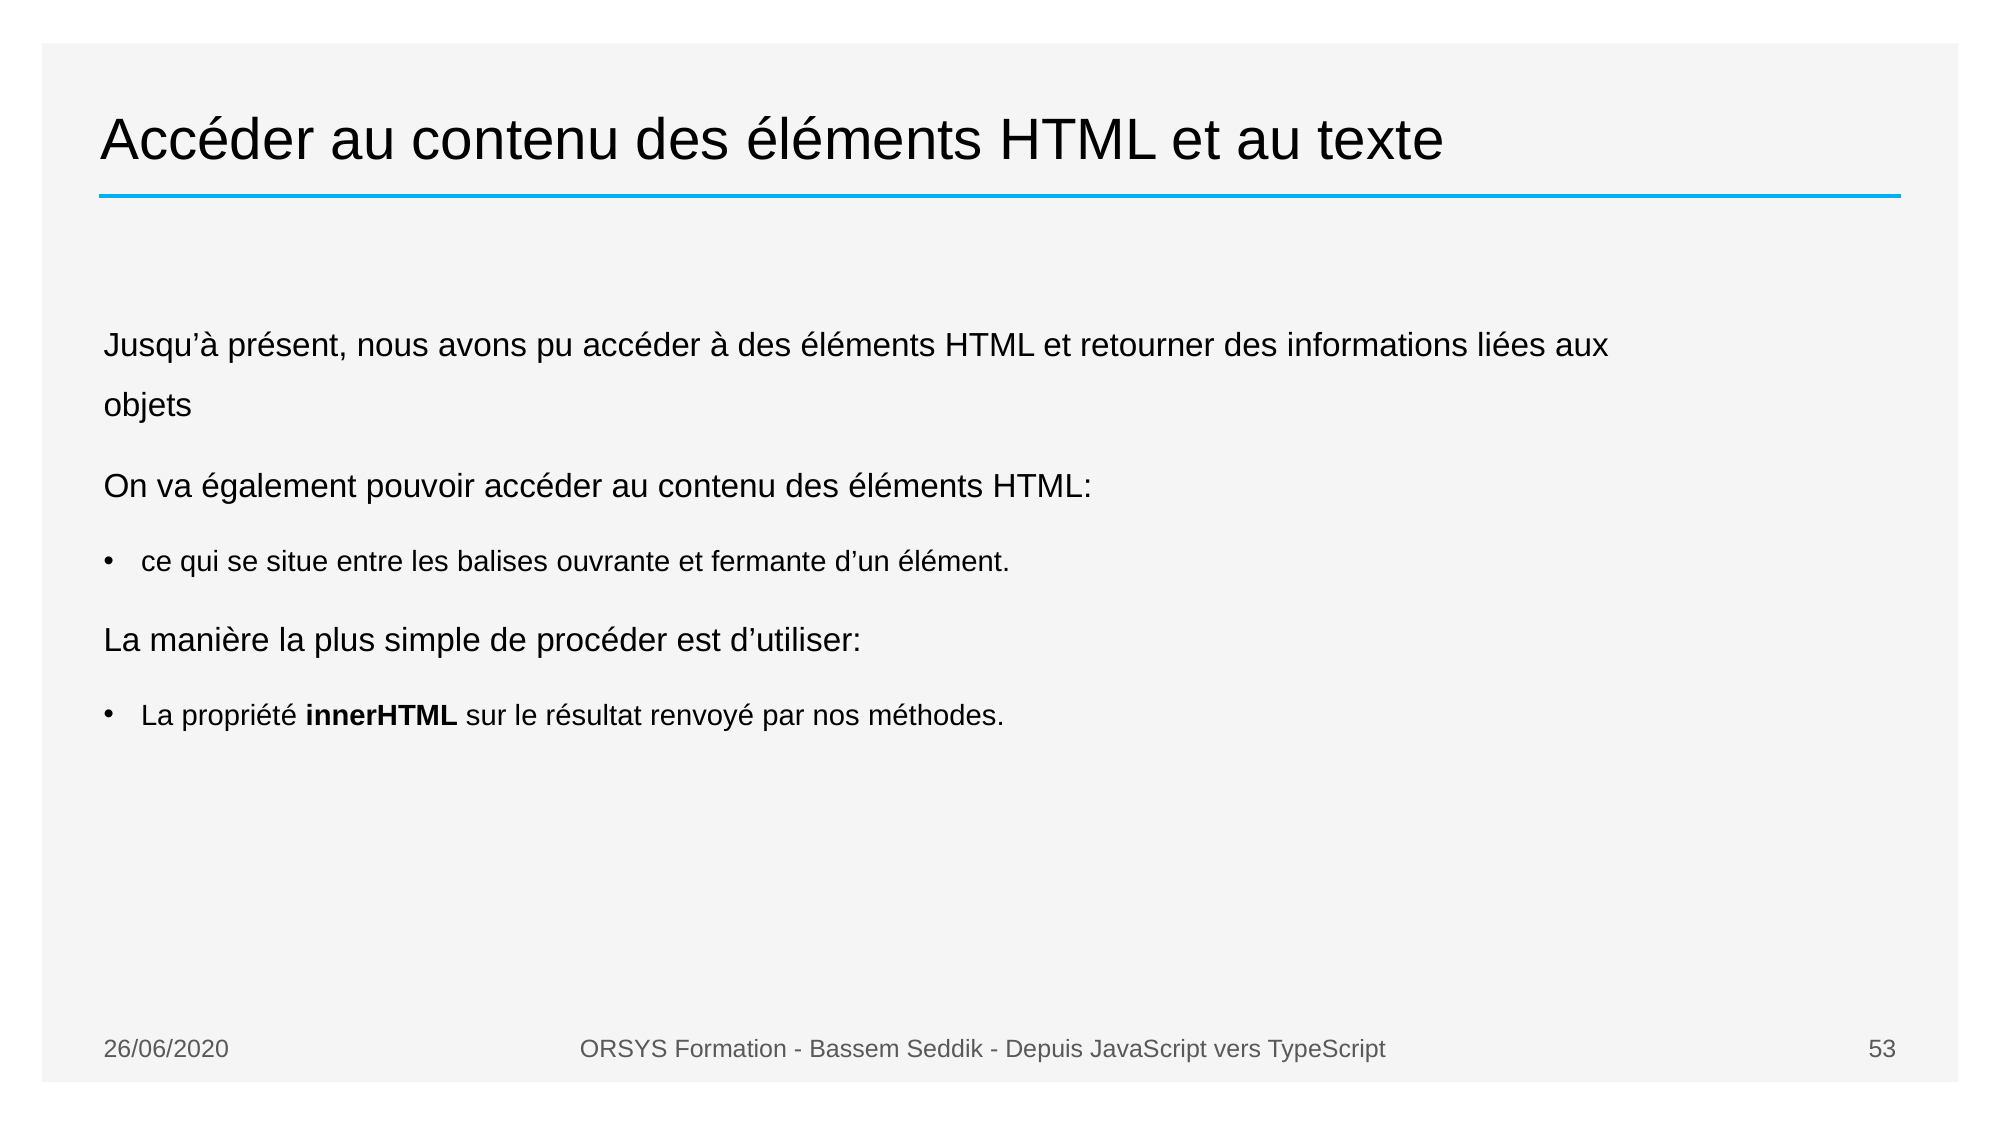

# Accéder au contenu des éléments HTML et au texte

Jusqu’à présent, nous avons pu accéder à des éléments HTML et retourner des informations liées aux objets
On va également pouvoir accéder au contenu des éléments HTML:
ce qui se situe entre les balises ouvrante et fermante d’un élément.
La manière la plus simple de procéder est d’utiliser:
La propriété innerHTML sur le résultat renvoyé par nos méthodes.

26/06/2020
ORSYS Formation - Bassem Seddik - Depuis JavaScript vers TypeScript
53